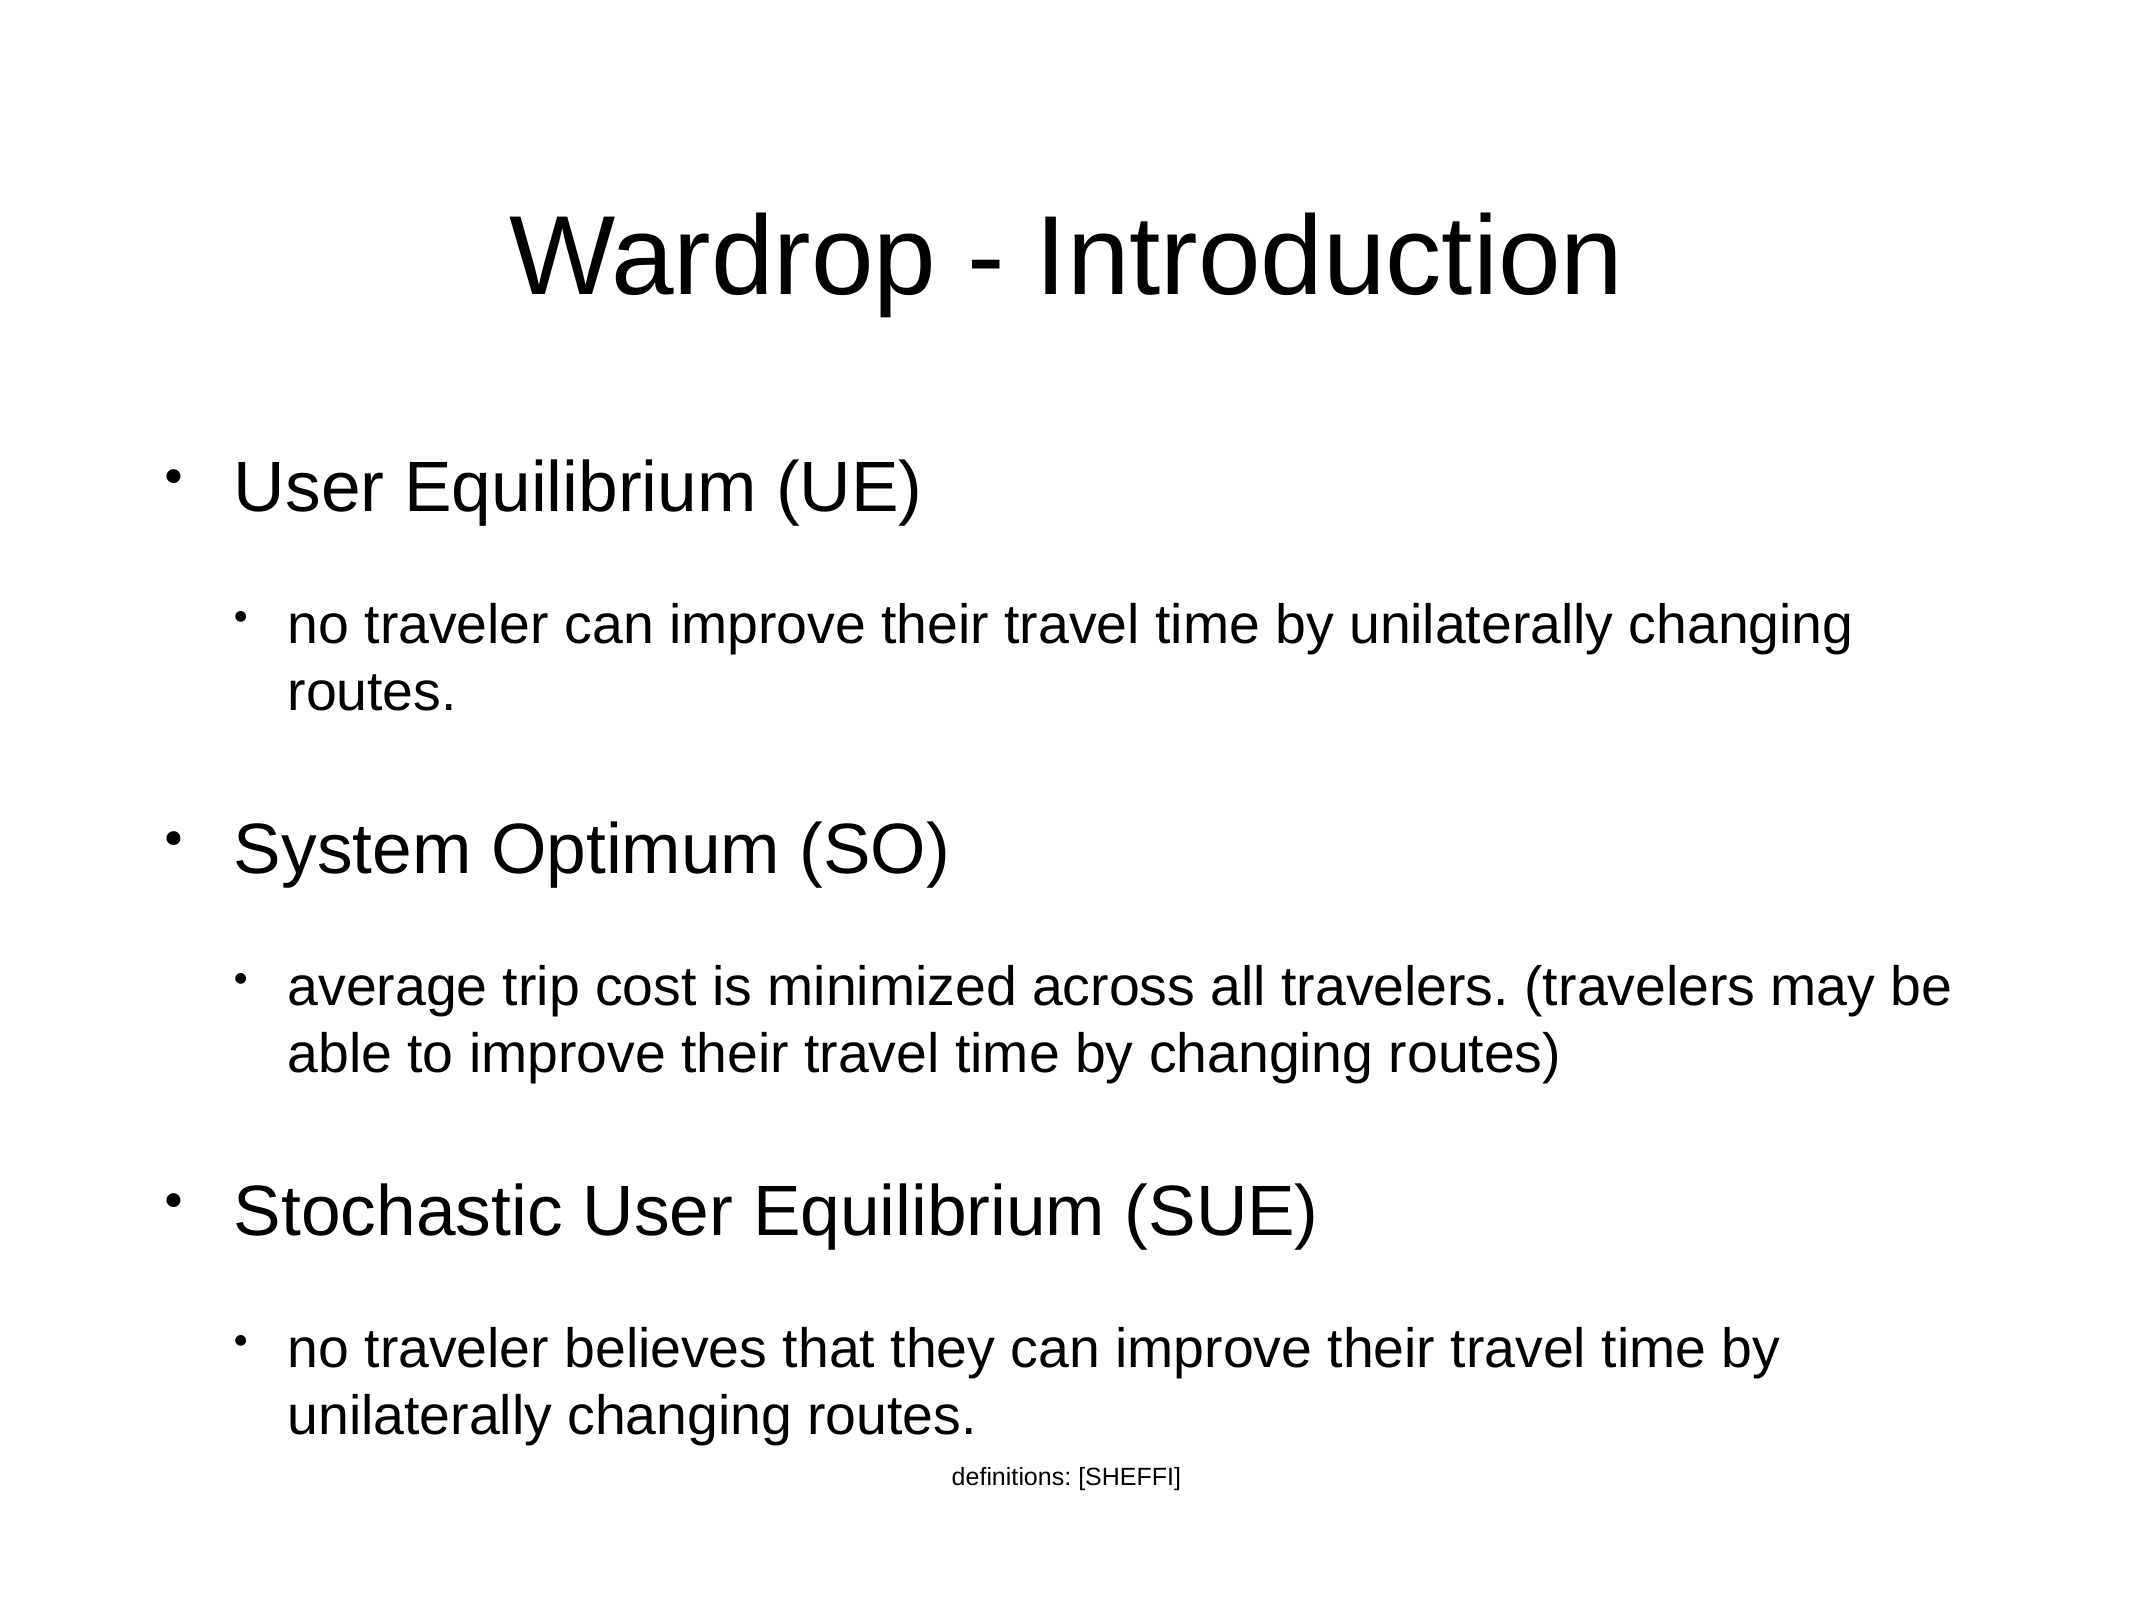

# Wardrop - Introduction
User Equilibrium (UE)
no traveler can improve their travel time by unilaterally changing routes.
System Optimum (SO)
average trip cost is minimized across all travelers. (travelers may be able to improve their travel time by changing routes)
Stochastic User Equilibrium (SUE)
no traveler believes that they can improve their travel time by unilaterally changing routes.
definitions: [SHEFFI]